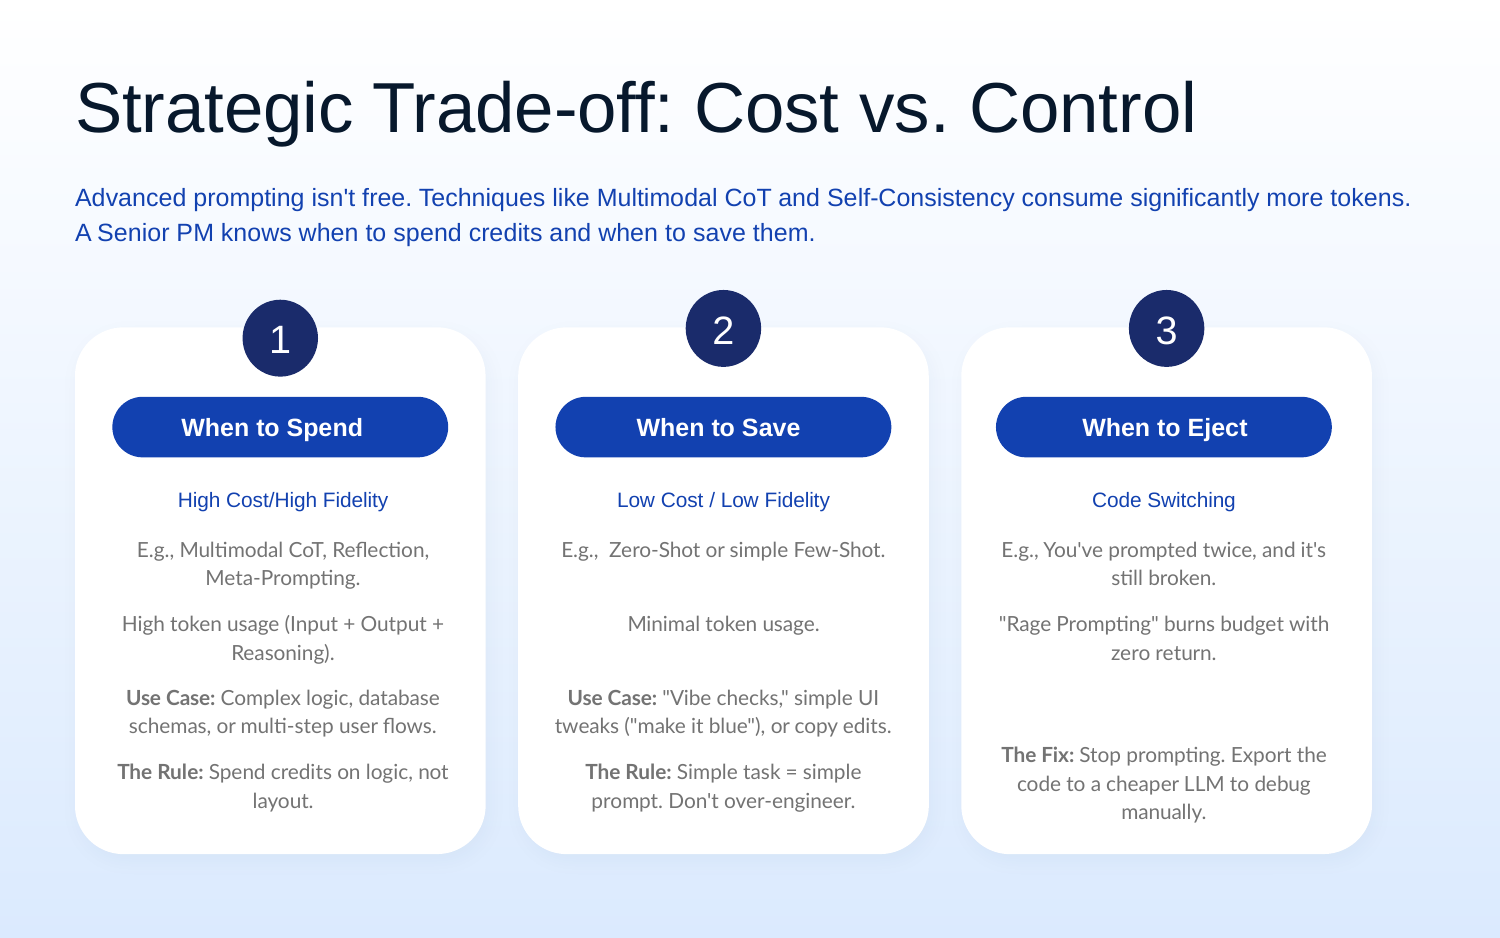

Strategic Trade-off: Cost vs. Control

Advanced prompting isn't free. Techniques like Multimodal CoT and Self-Consistency consume significantly more tokens.  A Senior PM knows when to spend credits and when to save them.
2
3
1

When to Spend

When to Save

When to Eject
High Cost/High Fidelity
E.g., Multimodal CoT, Reflection, Meta-Prompting.
High token usage (Input + Output + Reasoning).
Use Case: Complex logic, database schemas, or multi-step user flows.
The Rule: Spend credits on logic, not layout.

Low Cost / Low Fidelity
E.g.,  Zero-Shot or simple Few-Shot.
Minimal token usage.
Use Case: "Vibe checks," simple UI tweaks ("make it blue"), or copy edits.
The Rule: Simple task = simple prompt. Don't over-engineer.
Code Switching
E.g., You've prompted twice, and it's still broken.
"Rage Prompting" burns budget with zero return.
The Fix: Stop prompting. Export the code to a cheaper LLM to debug manually.